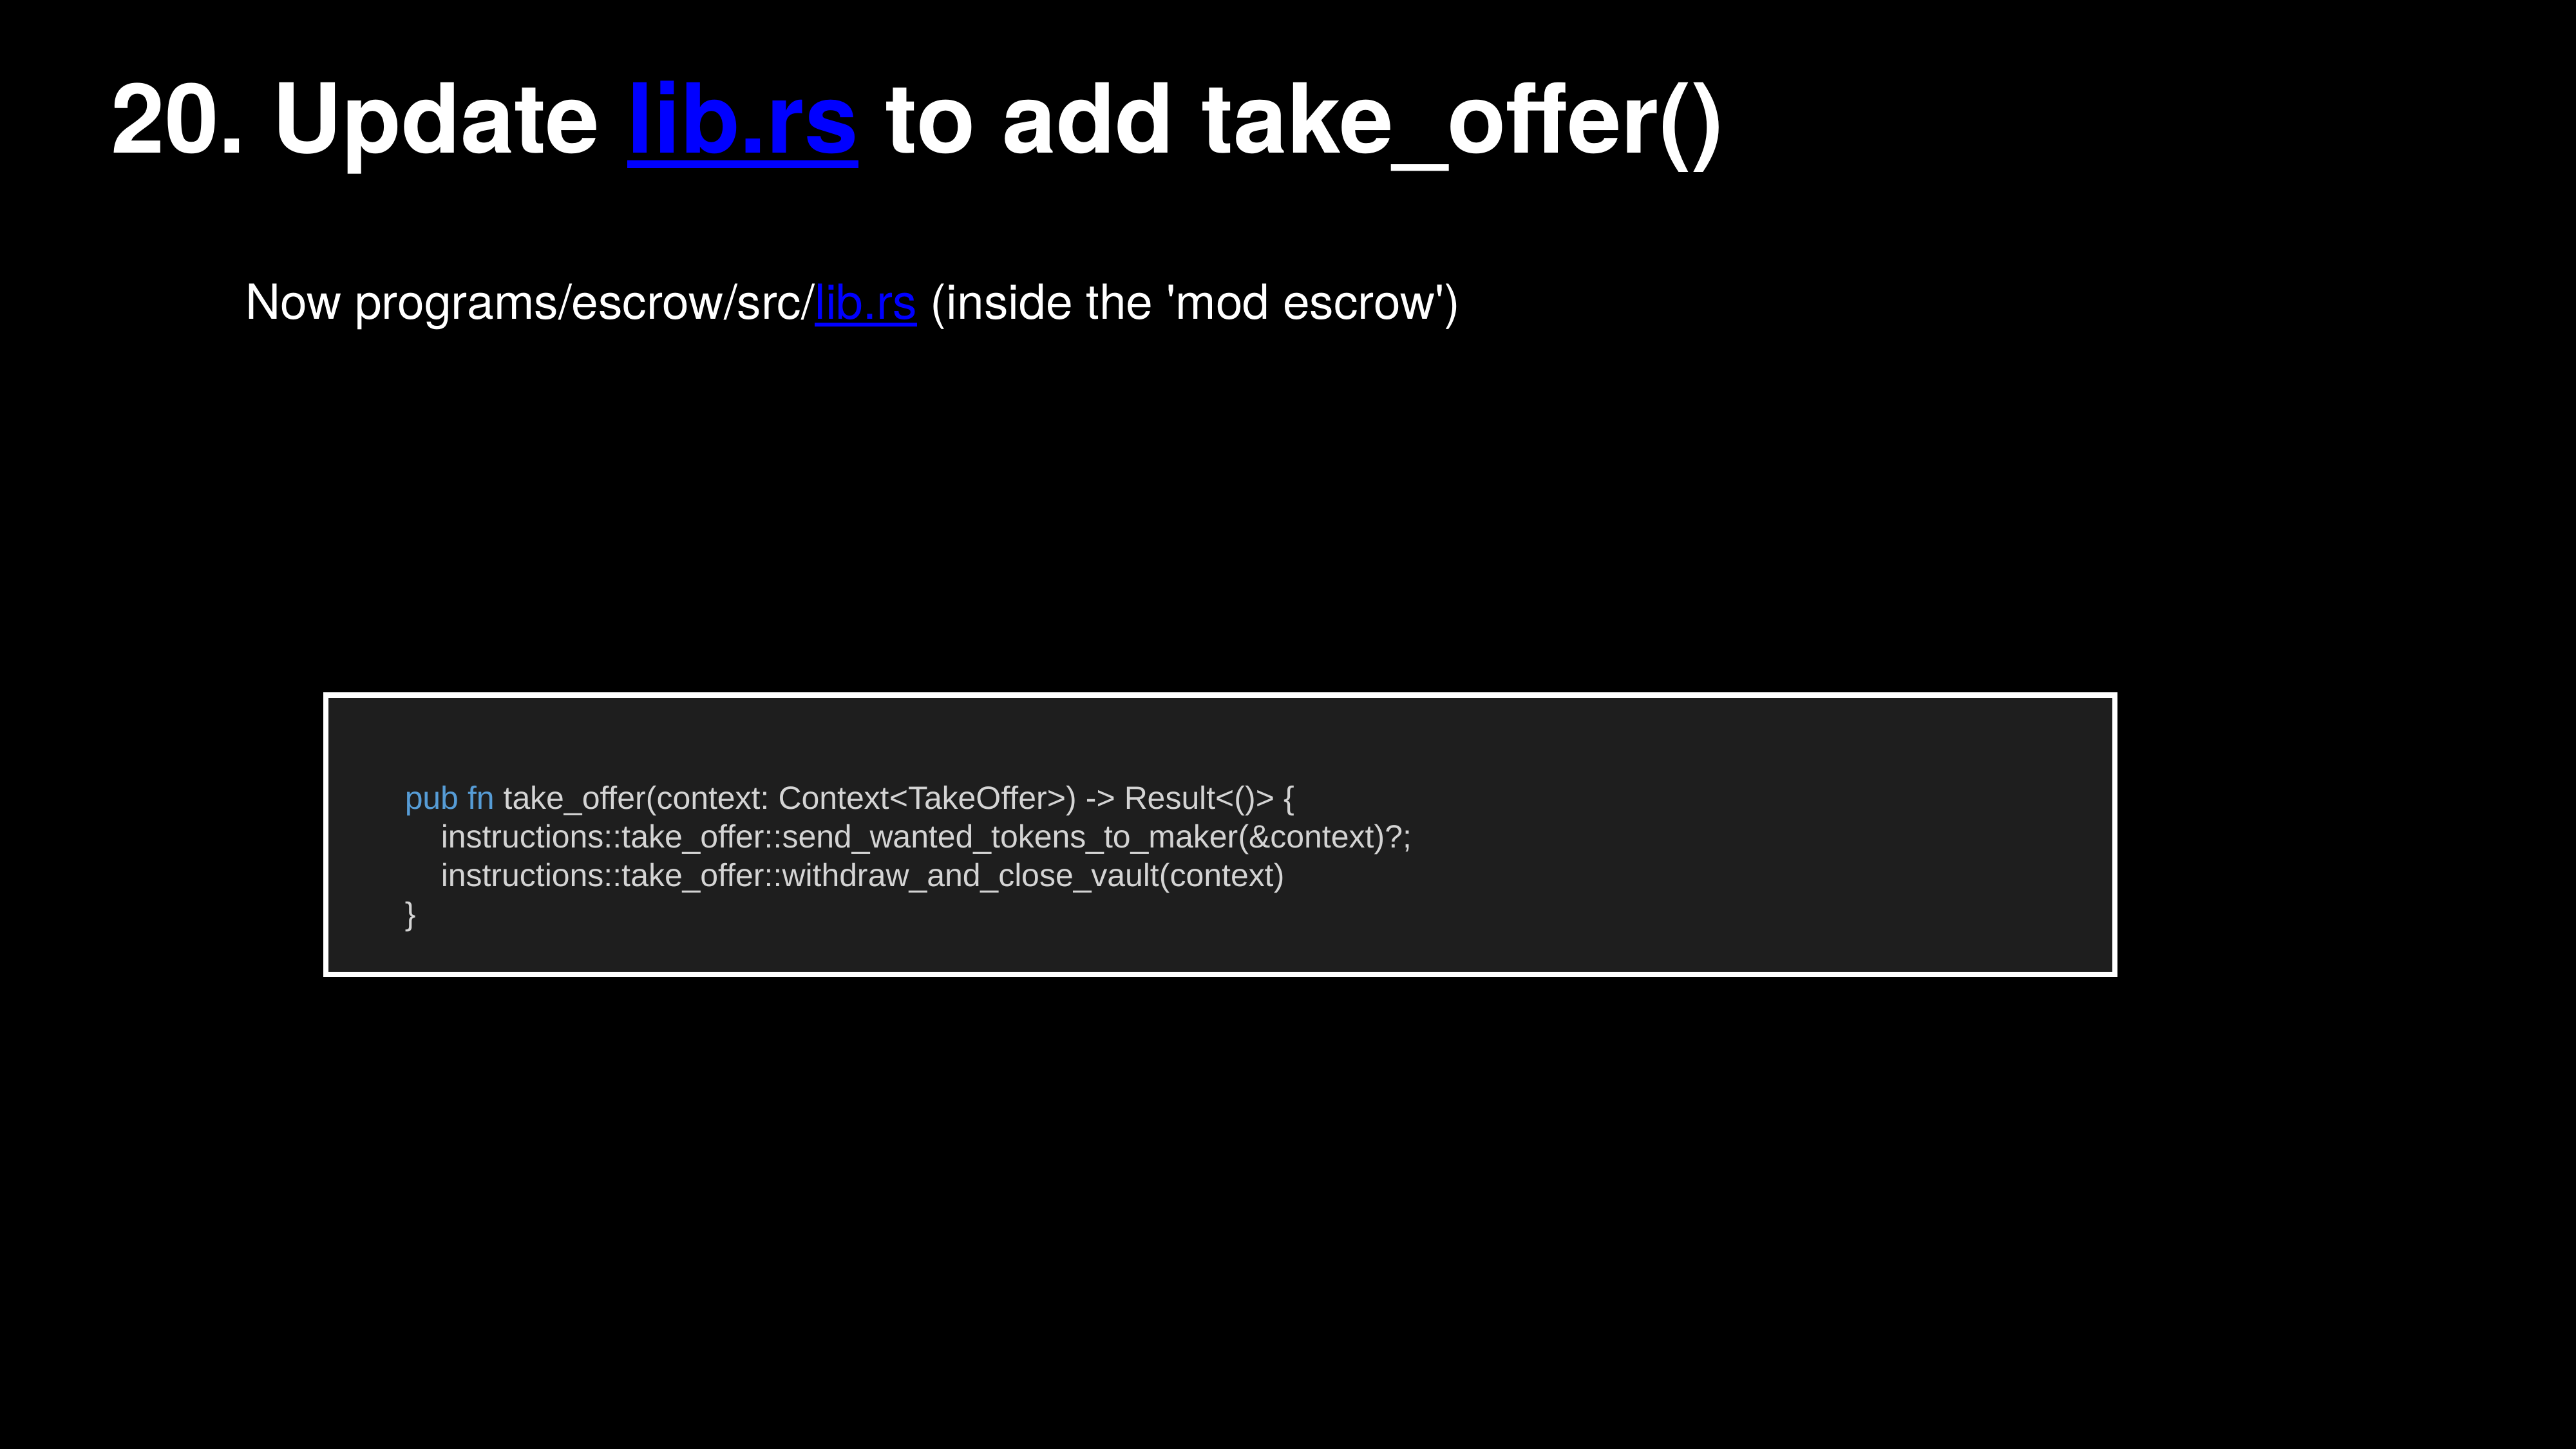

20. Update lib.rs to add take_offer()
Now programs/escrow/src/lib.rs (inside the 'mod escrow')

    pub fn take_offer(context: Context<TakeOffer>) -> Result<()> {
        instructions::take_offer::send_wanted_tokens_to_maker(&context)?;
        instructions::take_offer::withdraw_and_close_vault(context)
    }